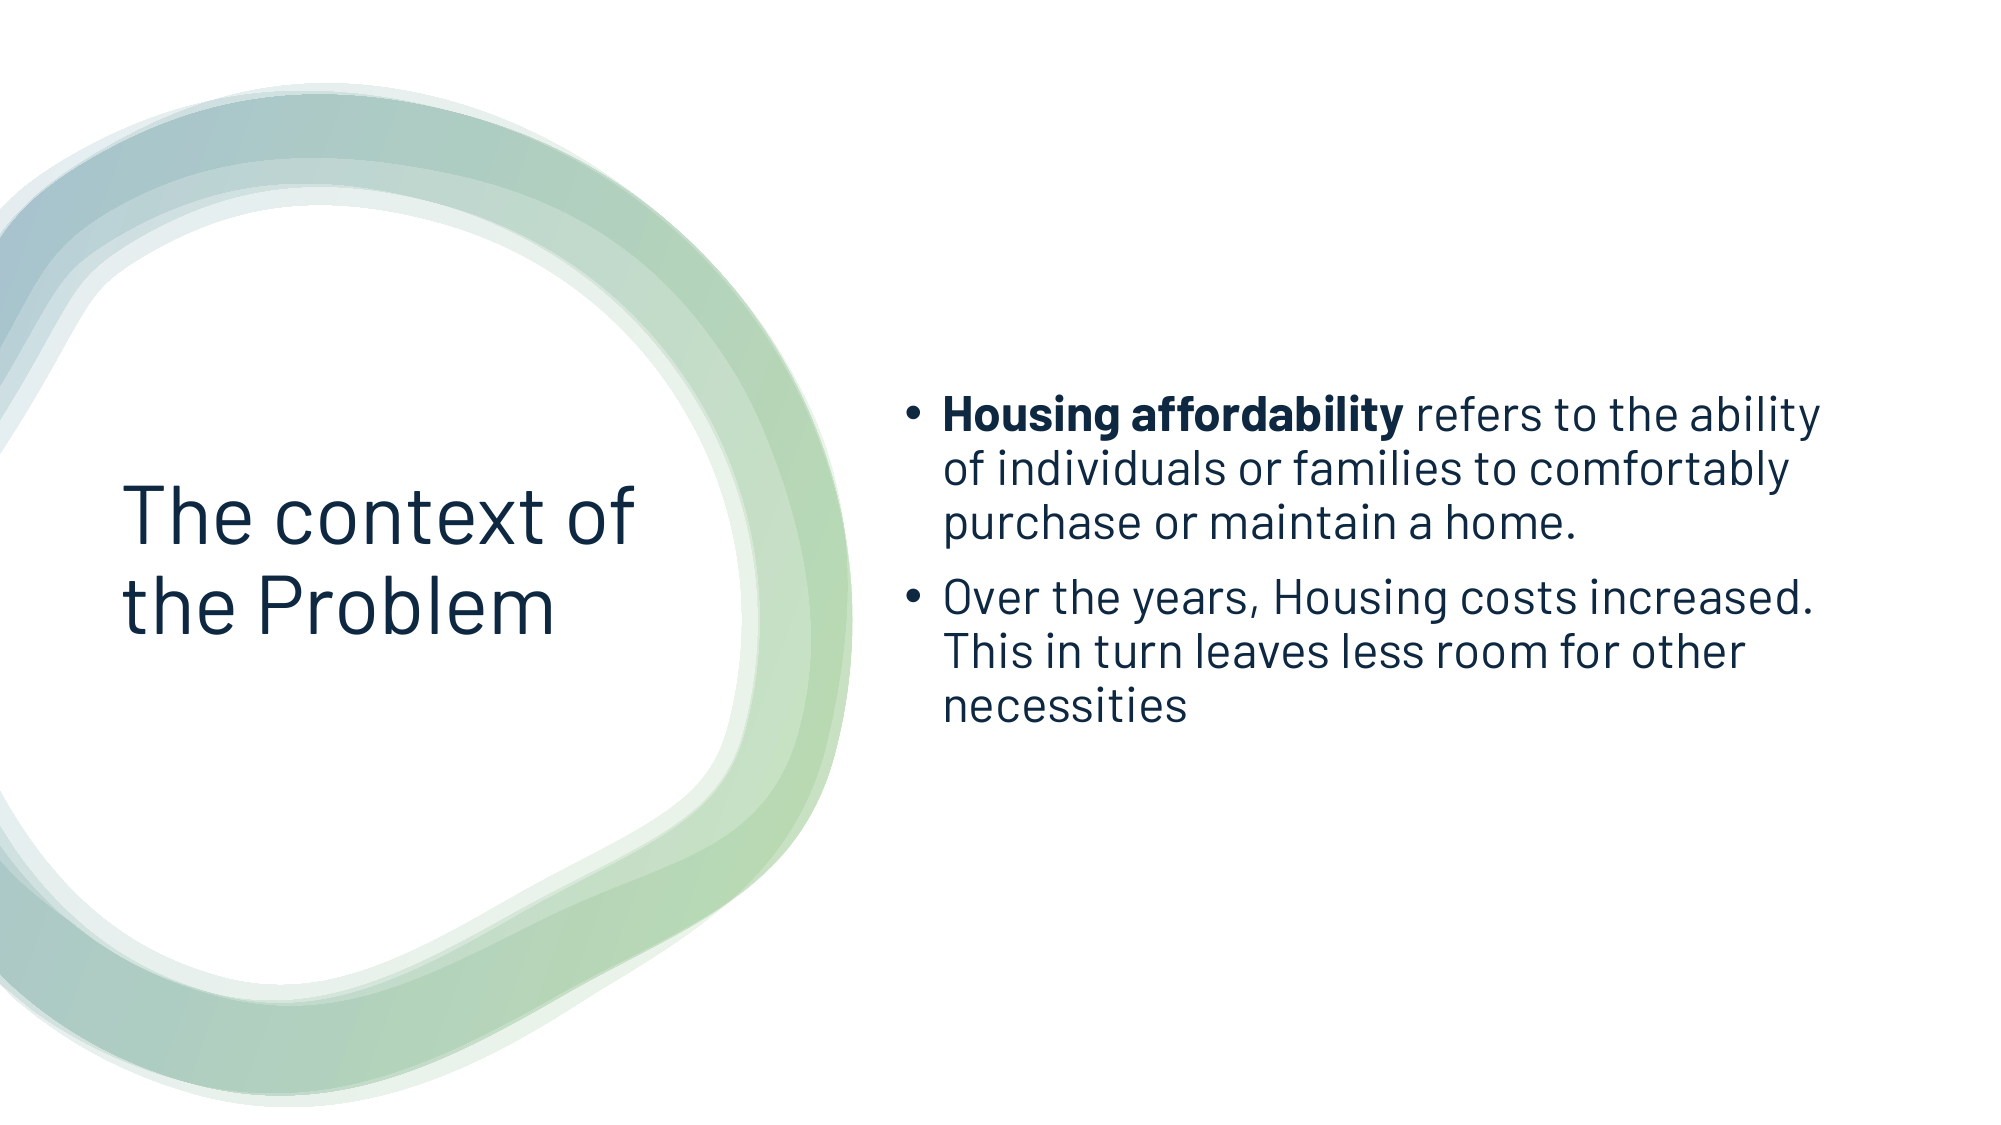

Housing affordability refers to the ability of individuals or families to comfortably purchase or maintain a home.
Over the years, Housing costs increased. This in turn leaves less room for other necessities
# The context of the Problem